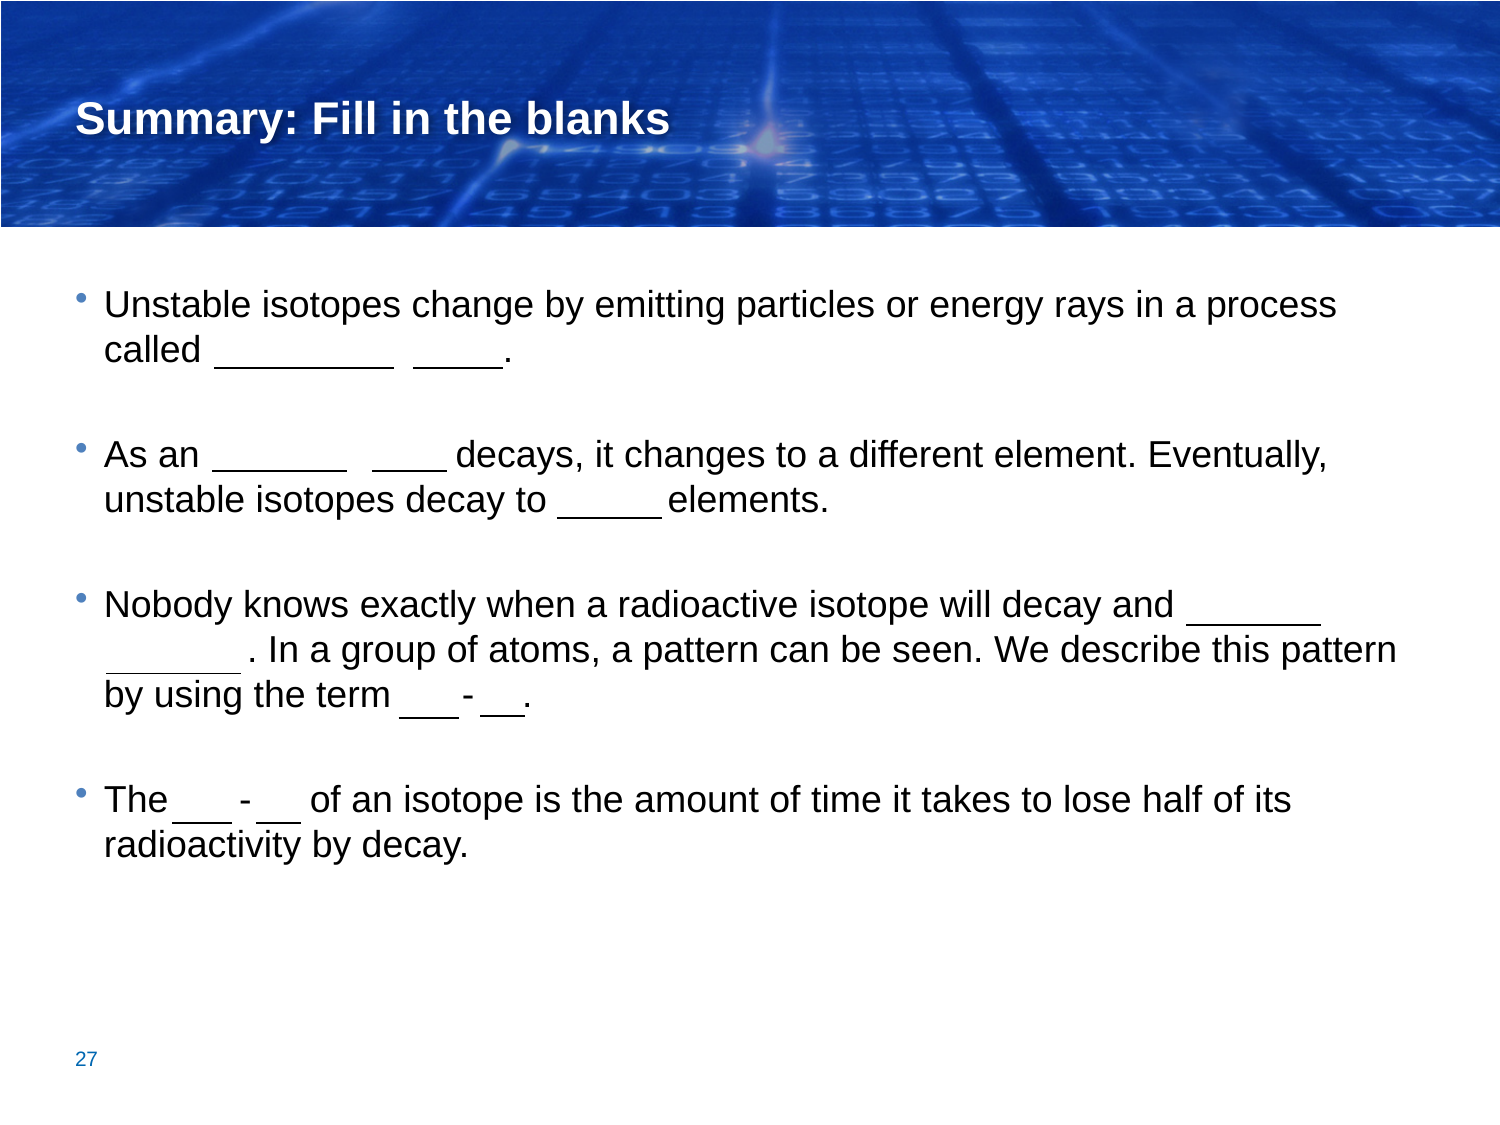

# Summary: Fill in the blanks
Unstable isotopes change by emitting particles or energy rays in a process called radioactive decay.

As an unstable atom decays, it changes to a different element. Eventually, unstable isotopes decay to stable elements.

Nobody knows exactly when a radioactive isotope will decay and release radiation. In a group of atoms, a pattern can be seen. We describe this pattern by using the term half-life.

The half-life of an isotope is the amount of time it takes to lose half of its radioactivity by decay.

27